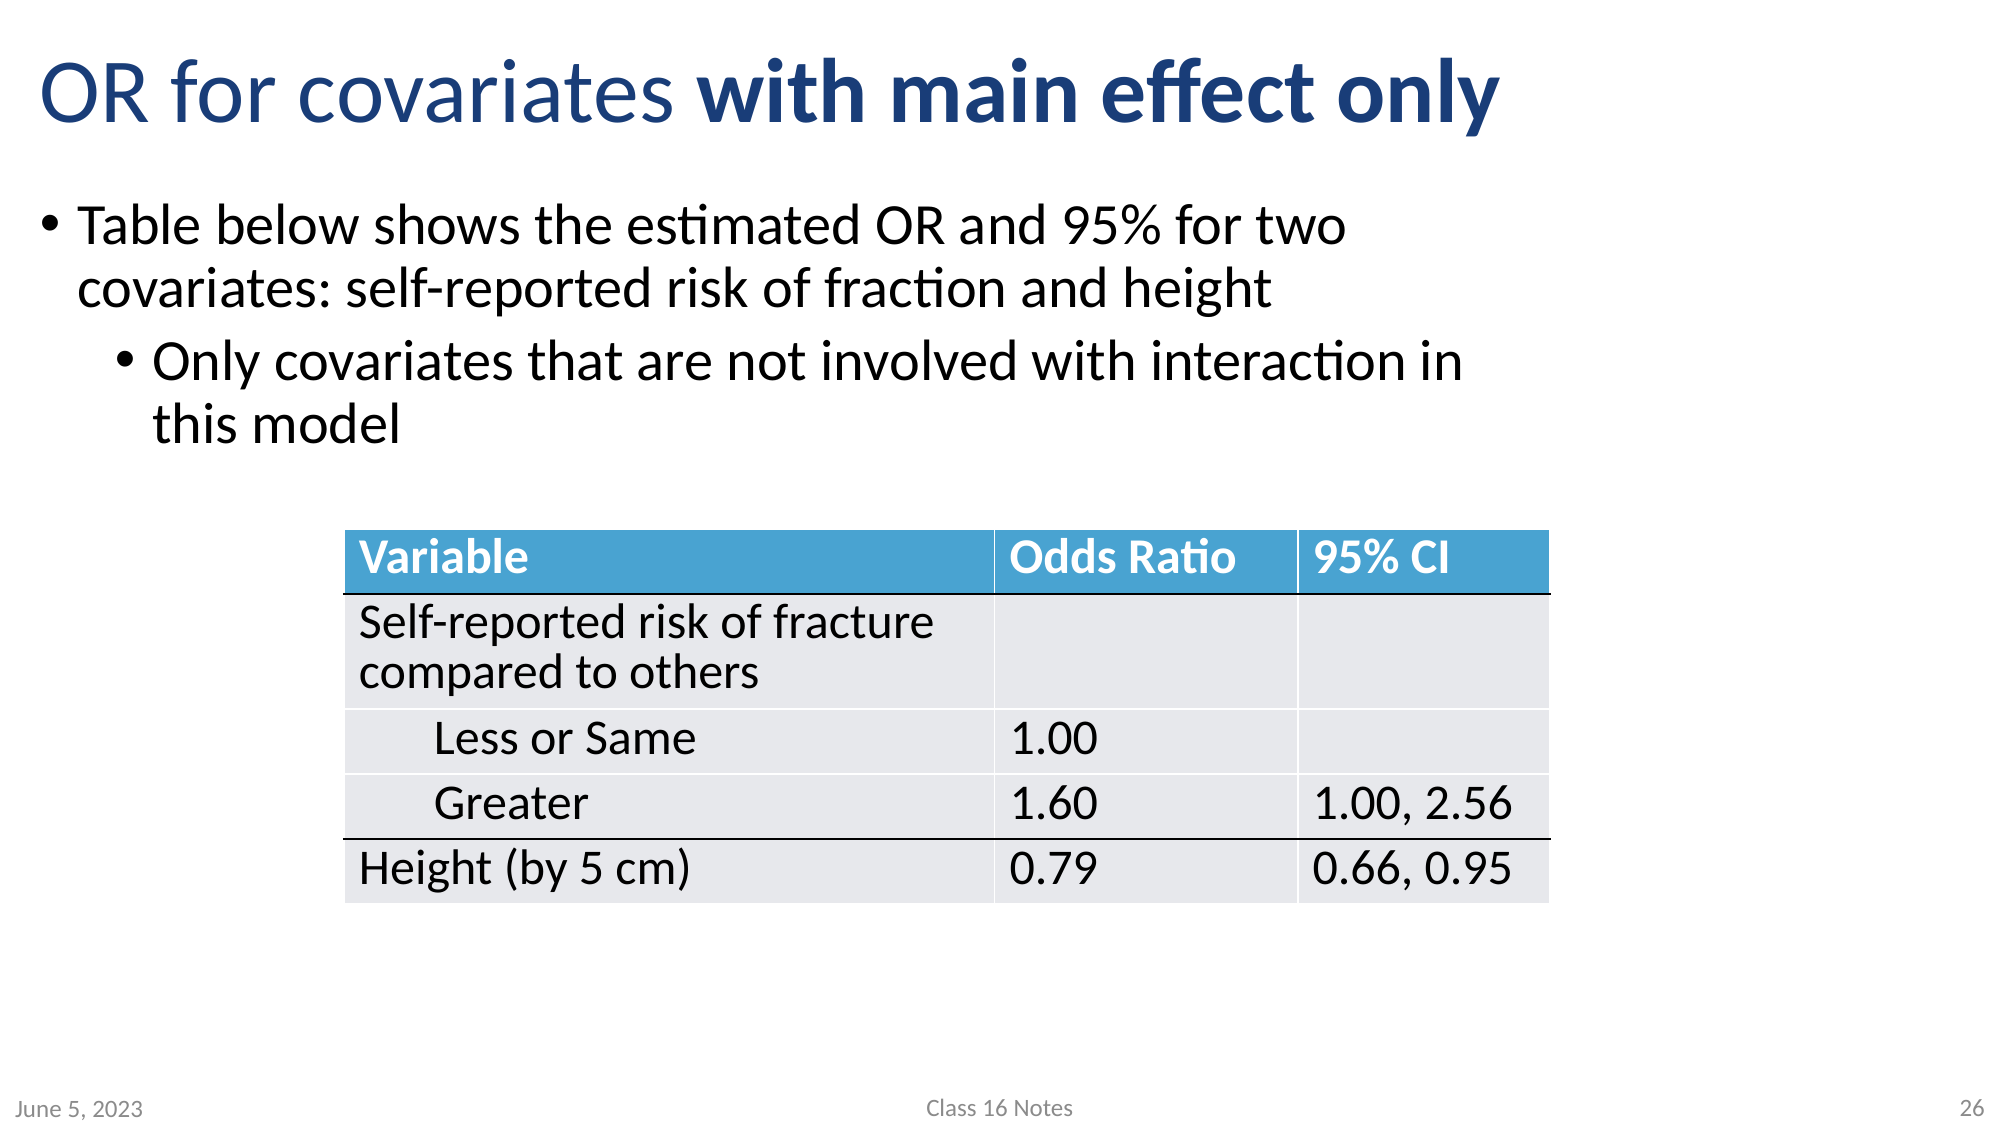

# OR for covariates with main effect only
Table below shows the estimated OR and 95% for two covariates: self-reported risk of fraction and height
Only covariates that are not involved with interaction in this model
| Variable | Odds Ratio | 95% CI |
| --- | --- | --- |
| Self-reported risk of fracture compared to others |  |  |
| Less or Same | 1.00 |  |
| Greater | 1.60 | 1.00, 2.56 |
| Height (by 5 cm) | 0.79 | 0.66, 0.95 |
Class 16 Notes
26
June 5, 2023